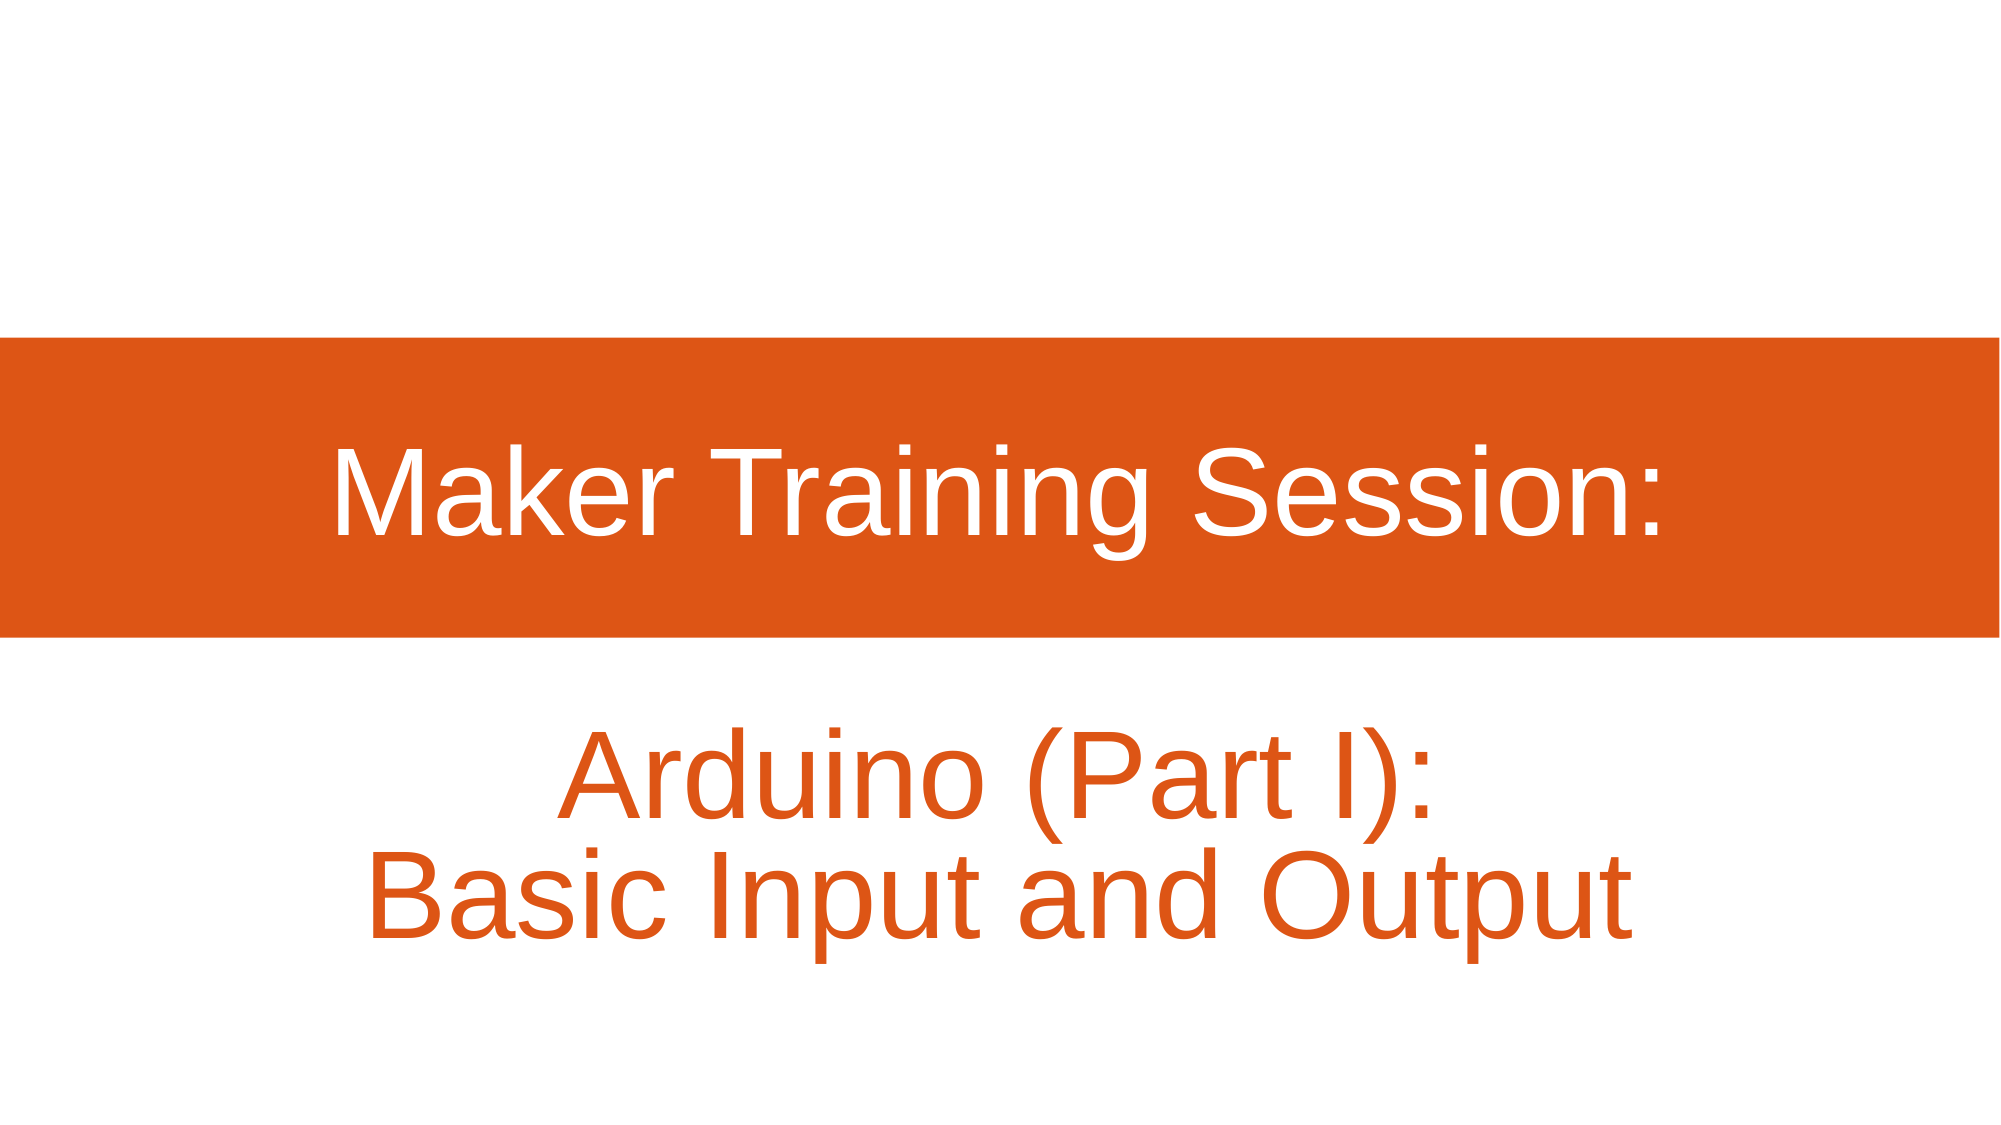

# Maker Training Session:
Arduino (Part I):
Basic Input and Output